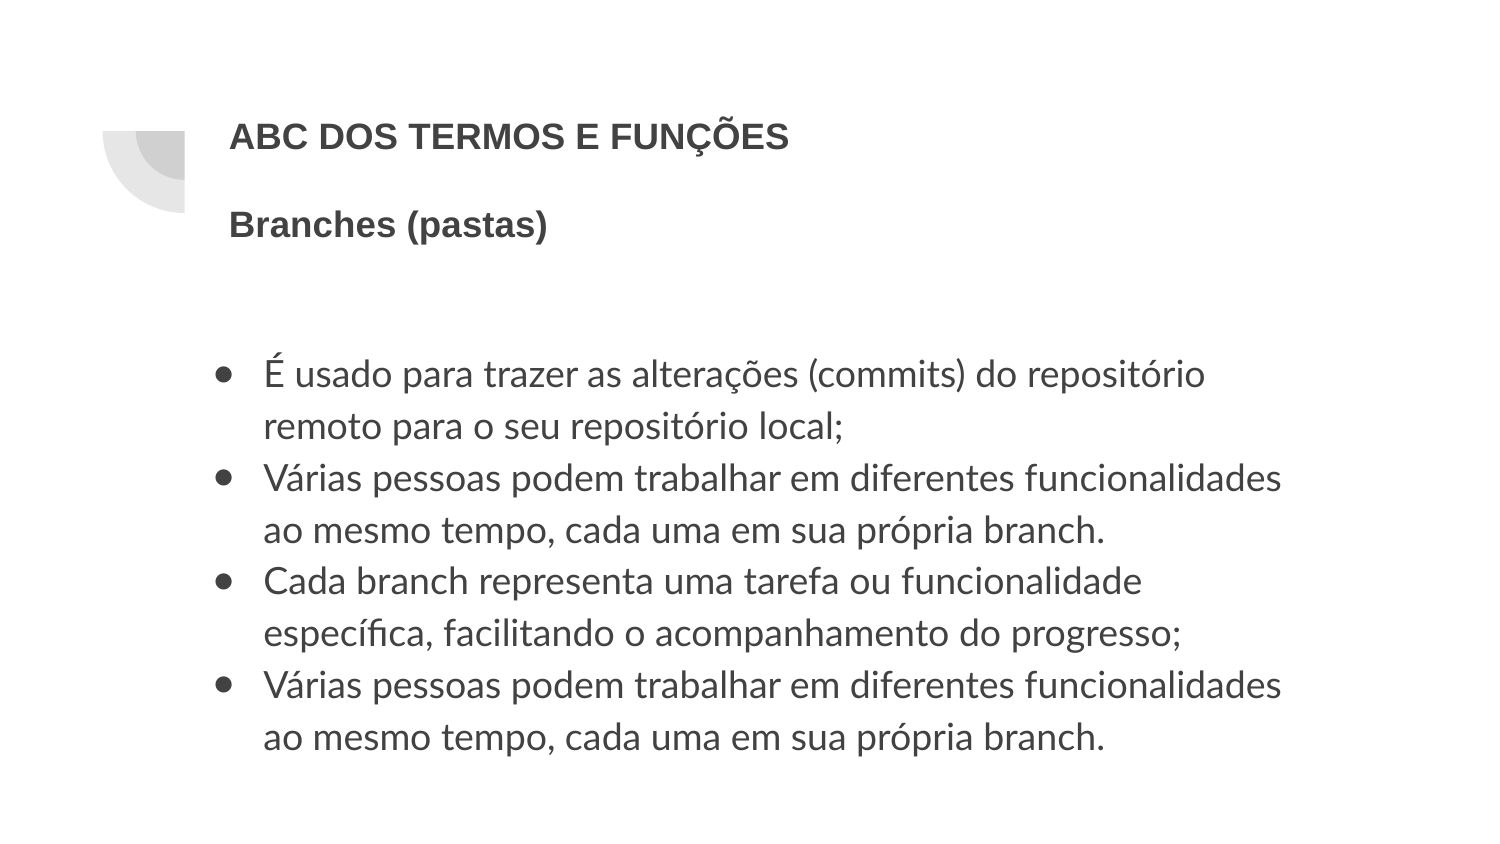

# ABC DOS TERMOS E FUNÇÕES Branches (pastas)
É usado para trazer as alterações (commits) do repositório remoto para o seu repositório local;
Várias pessoas podem trabalhar em diferentes funcionalidades ao mesmo tempo, cada uma em sua própria branch.
Cada branch representa uma tarefa ou funcionalidade específica, facilitando o acompanhamento do progresso;
Várias pessoas podem trabalhar em diferentes funcionalidades ao mesmo tempo, cada uma em sua própria branch.